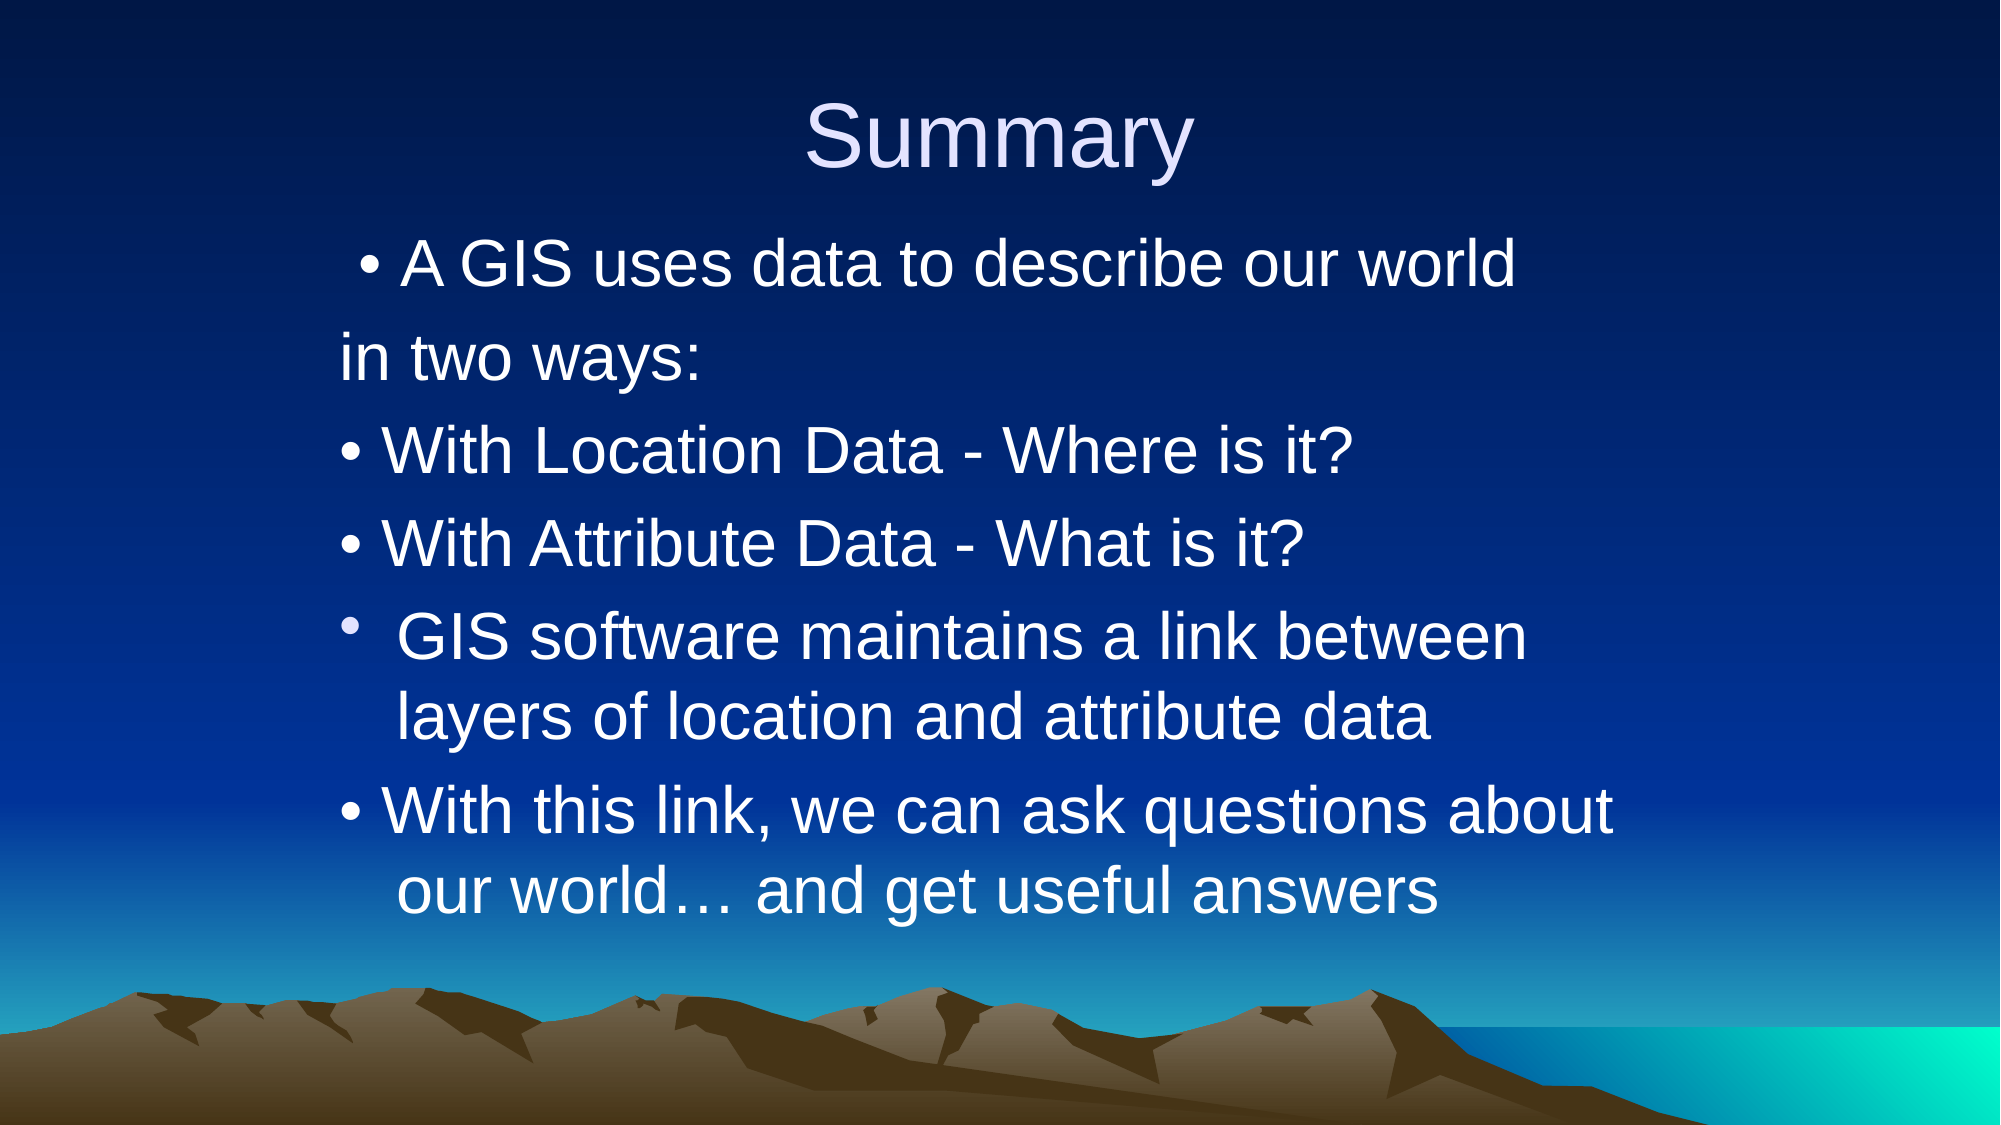

# Summary
 • A GIS uses data to describe our world
in two ways:
• With Location Data - Where is it?
• With Attribute Data - What is it?
GIS software maintains a link between layers of location and attribute data
• With this link, we can ask questions about our world… and get useful answers